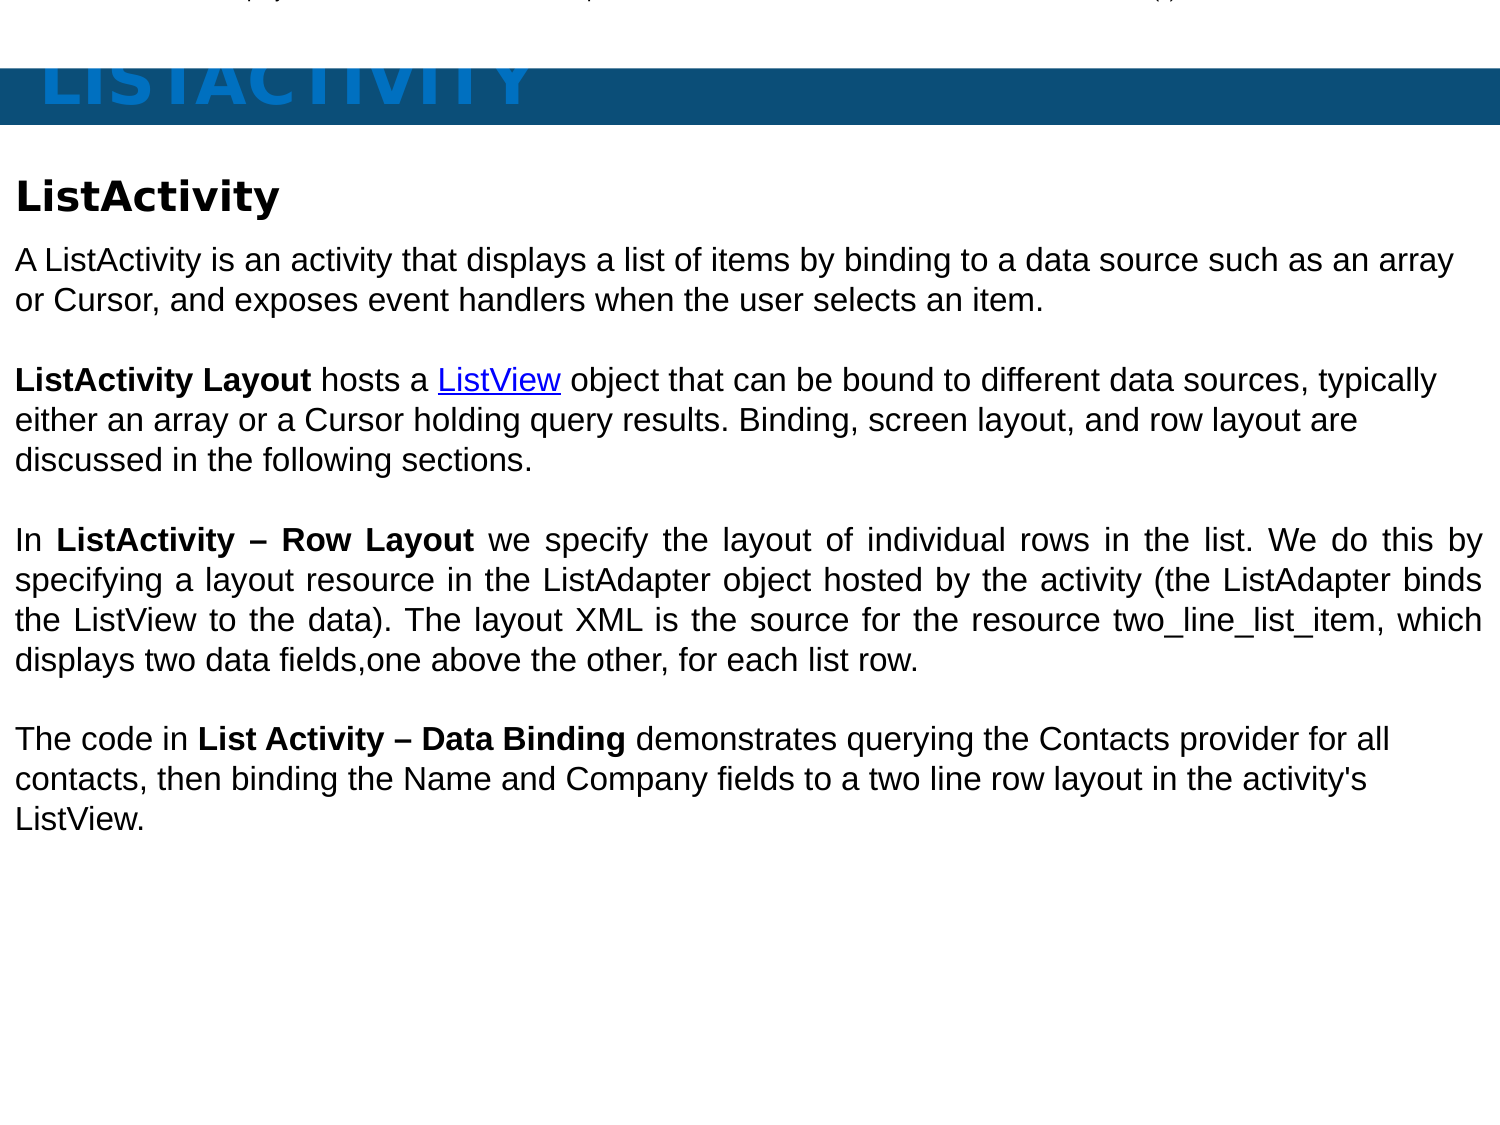

In the contextual action mode. This mode is a system implementation of ActionMode that displays a contextual action bar at the top of the screen with action items that affect the selected item(s). When this mode is active, users can perform an action on multiple items at once (if your app allows it).

# LISTACTIVITY

ListActivity

A ListActivity is an activity that displays a list of items by binding to a data source such as an array or Cursor, and exposes event handlers when the user selects an item.

ListActivity Layout hosts a ListView object that can be bound to different data sources, typically either an array or a Cursor holding query results. Binding, screen layout, and row layout are discussed in the following sections.

In ListActivity – Row Layout we specify the layout of individual rows in the list. We do this by specifying a layout resource in the ListAdapter object hosted by the activity (the ListAdapter binds the ListView to the data). The layout XML is the source for the resource two_line_list_item, which displays two data fields,one above the other, for each list row.

The code in List Activity – Data Binding demonstrates querying the Contacts provider for all contacts, then binding the Name and Company fields to a two line row layout in the activity's ListView.